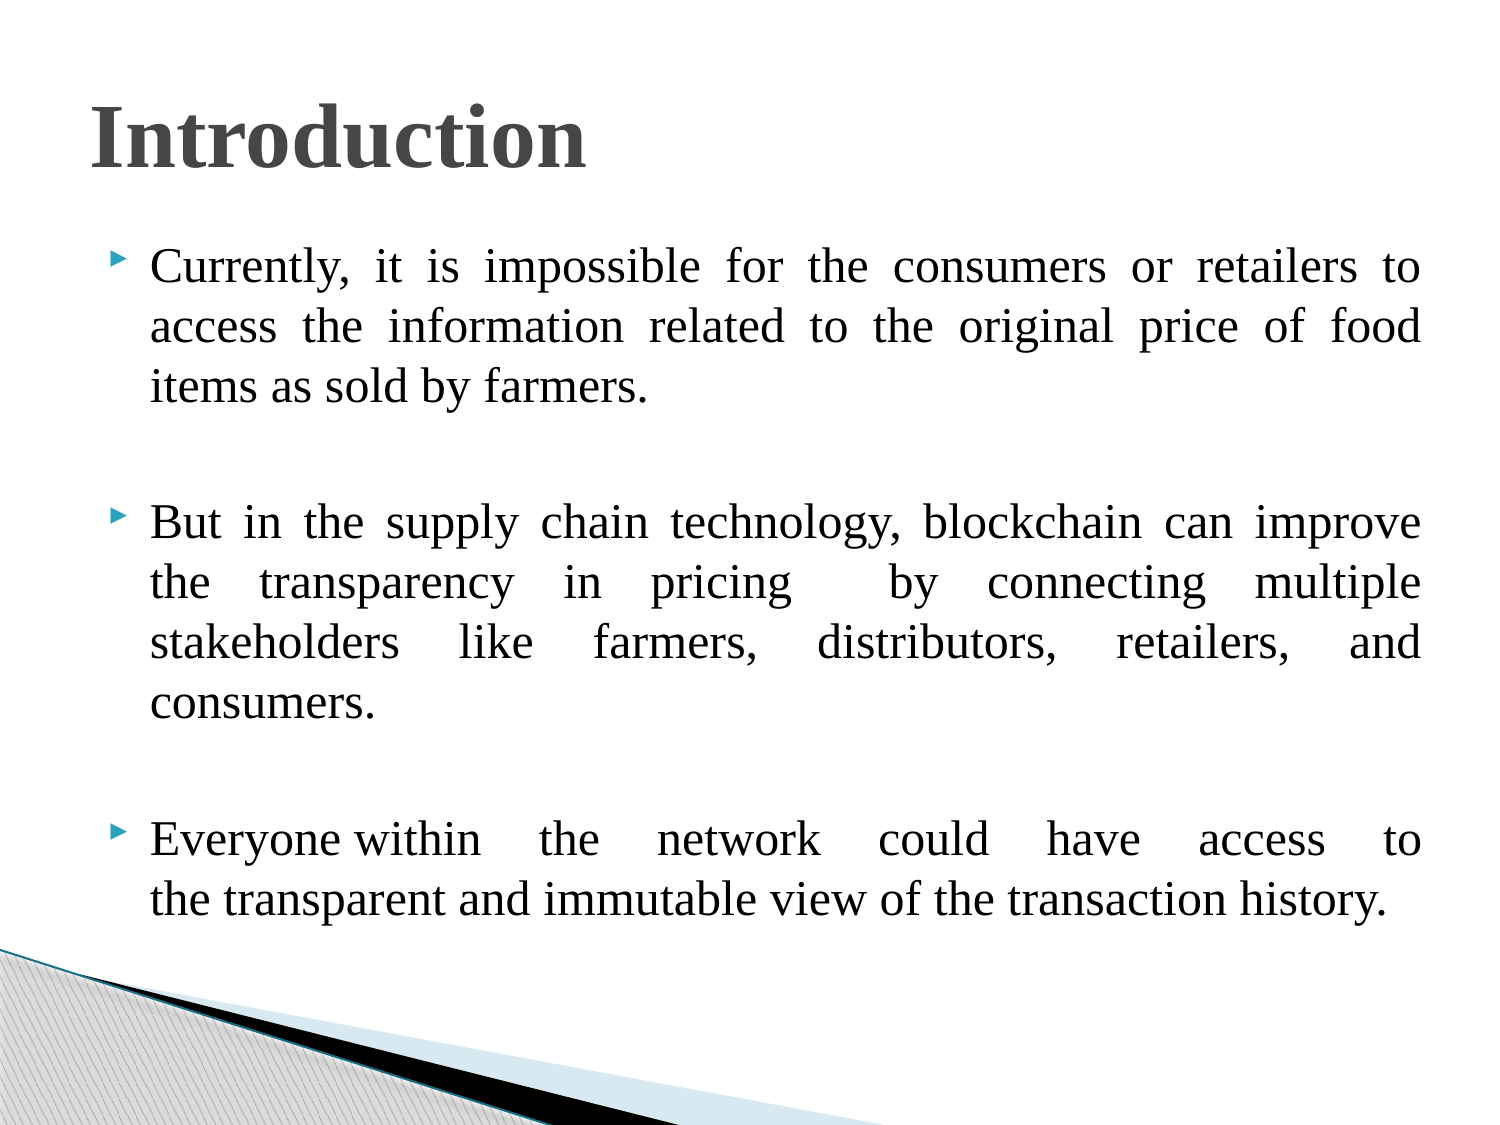

# Introduction
Currently, it is impossible for the consumers or retailers to access the information related to the original price of food items as sold by farmers.

But in the supply chain technology, blockchain can improve the transparency in pricing  by connecting multiple stakeholders like farmers, distributors, retailers, and consumers.

Everyone within the network could have access to the transparent and immutable view of the transaction history.